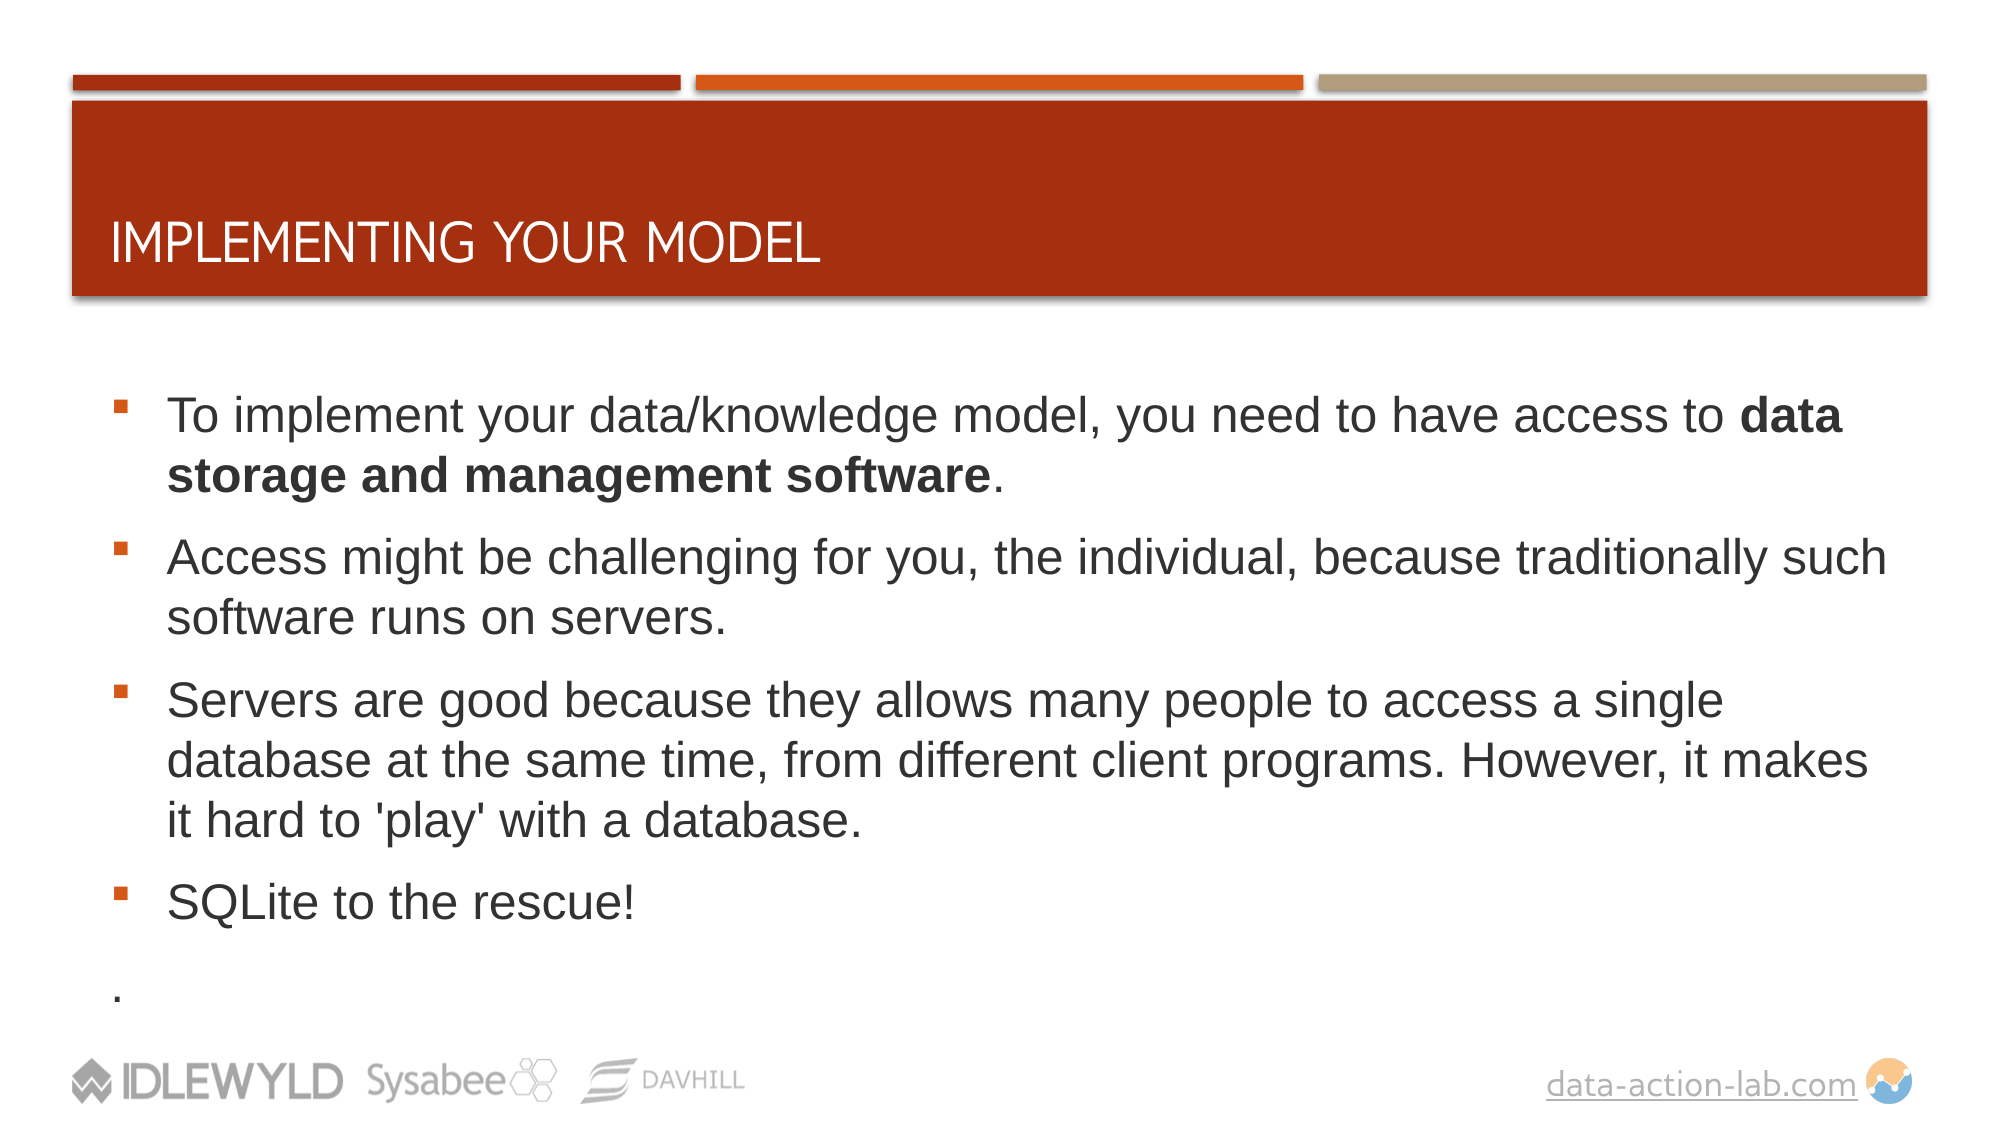

# Implementing Your Model
To implement your data/knowledge model, you need to have access to data storage and management software.
Access might be challenging for you, the individual, because traditionally such software runs on servers.
Servers are good because they allows many people to access a single database at the same time, from different client programs. However, it makes it hard to 'play' with a database.
SQLite to the rescue!
.